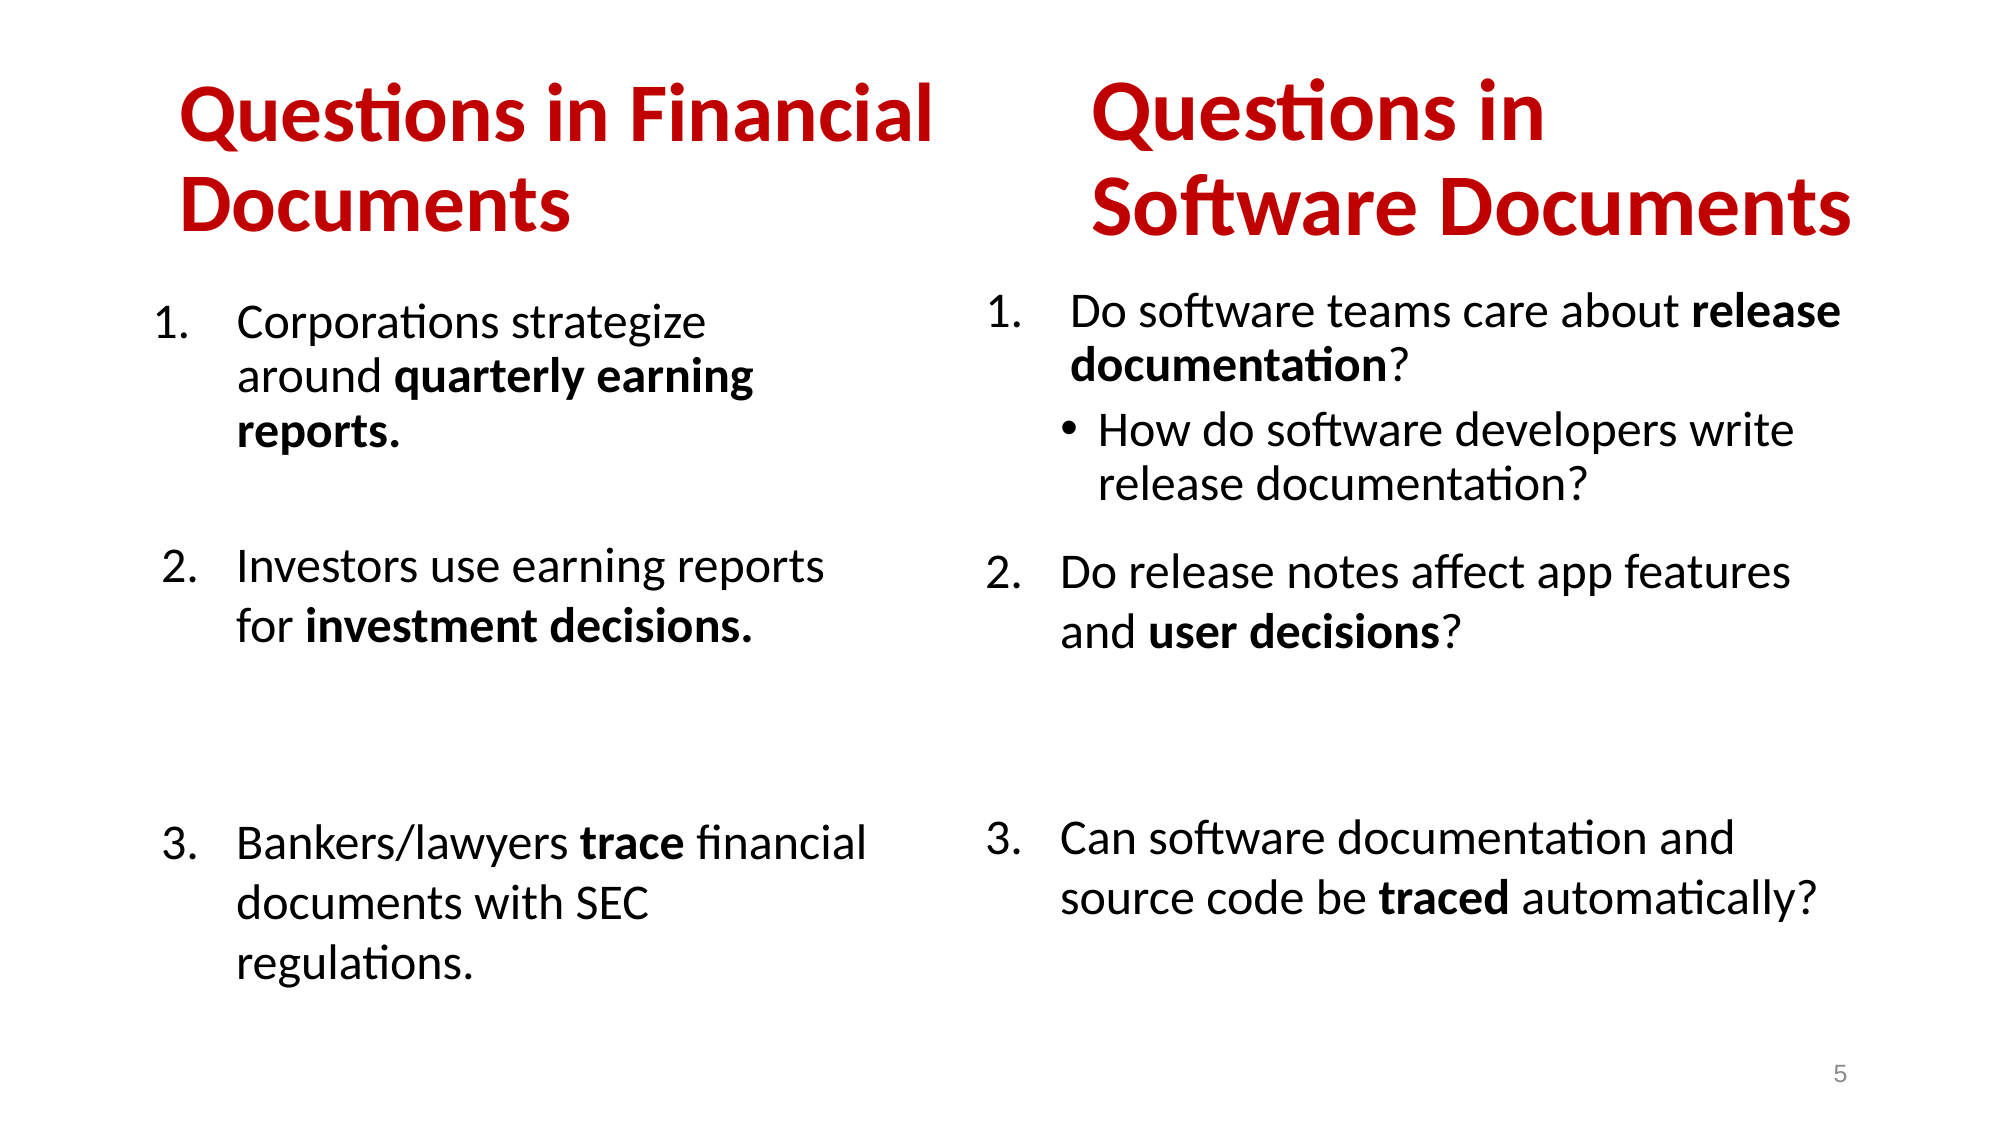

Questions in Financial Documents
Questions in Software Documents

Do software teams care about release documentation?
How do software developers write release documentation?

Corporations strategize around quarterly earning reports.

Investors use earning reports for investment decisions.
Do release notes affect app features and user decisions?

Can software documentation and source code be traced automatically?
Bankers/lawyers trace financial documents with SEC regulations.
5